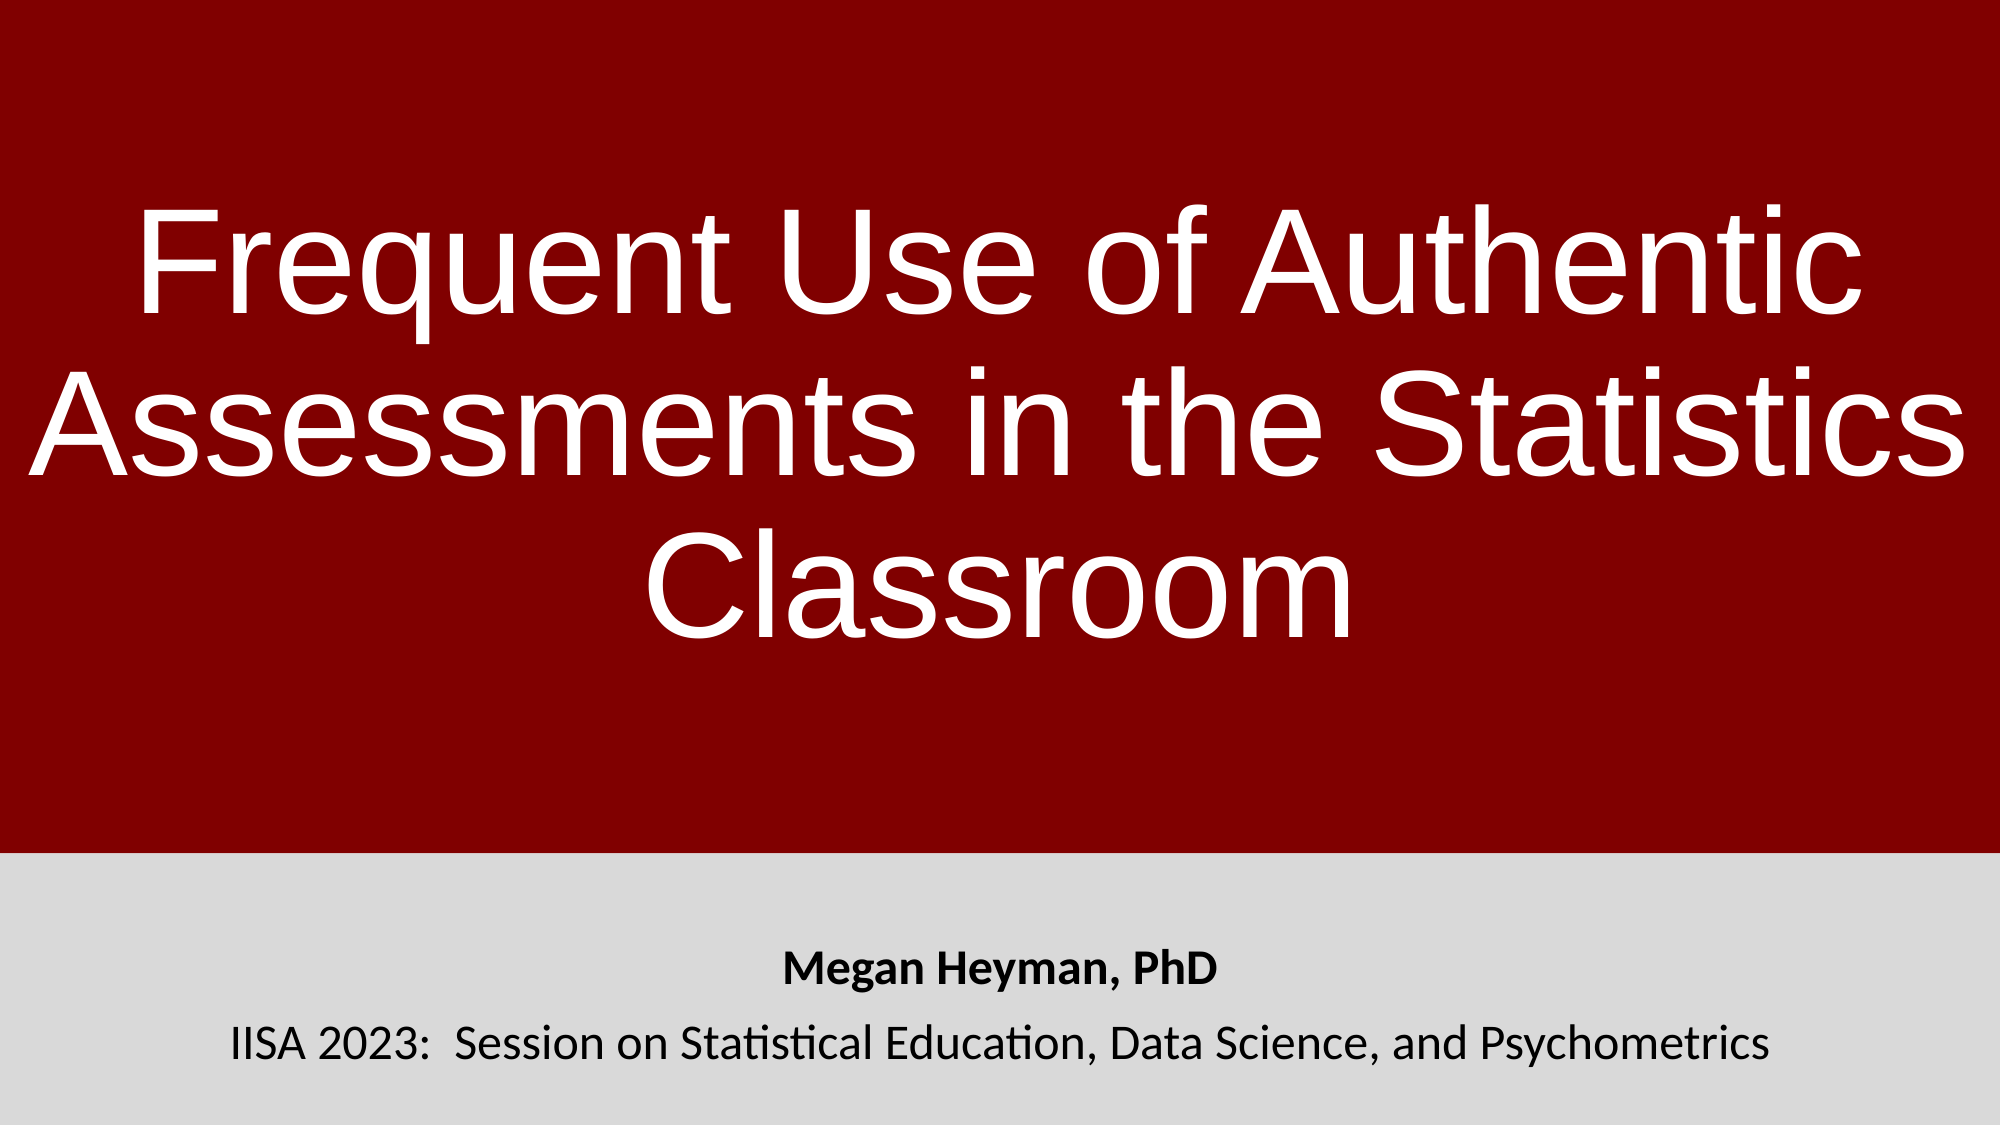

# Frequent Use of Authentic Assessments in the Statistics Classroom

Megan Heyman, PhD
IISA 2023:  Session on Statistical Education, Data Science, and Psychometrics